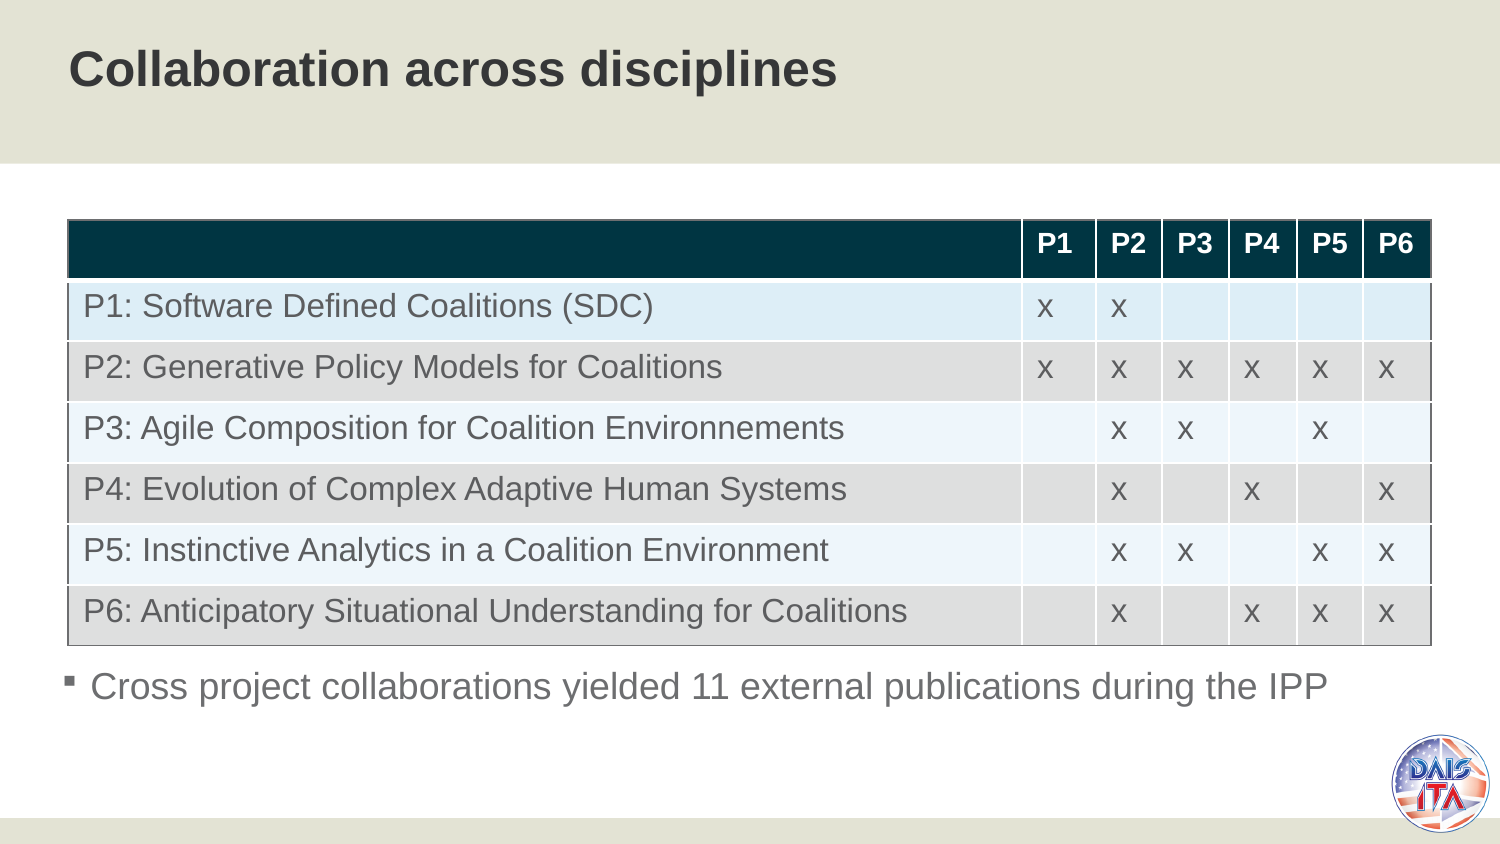

# Collaboration across disciplines
|  | P1 | P2 | P3 | P4 | P5 | P6 |
| --- | --- | --- | --- | --- | --- | --- |
| P1: Software Defined Coalitions (SDC) | x | x |  |  |  |  |
| P2: Generative Policy Models for Coalitions | x | x | x | x | x | x |
| P3: Agile Composition for Coalition Environnements |  | x | x |  | x |  |
| P4: Evolution of Complex Adaptive Human Systems |  | x |  | x |  | x |
| P5: Instinctive Analytics in a Coalition Environment |  | x | x |  | x | x |
| P6: Anticipatory Situational Understanding for Coalitions |  | x |  | x | x | x |
Cross project collaborations yielded 11 external publications during the IPP